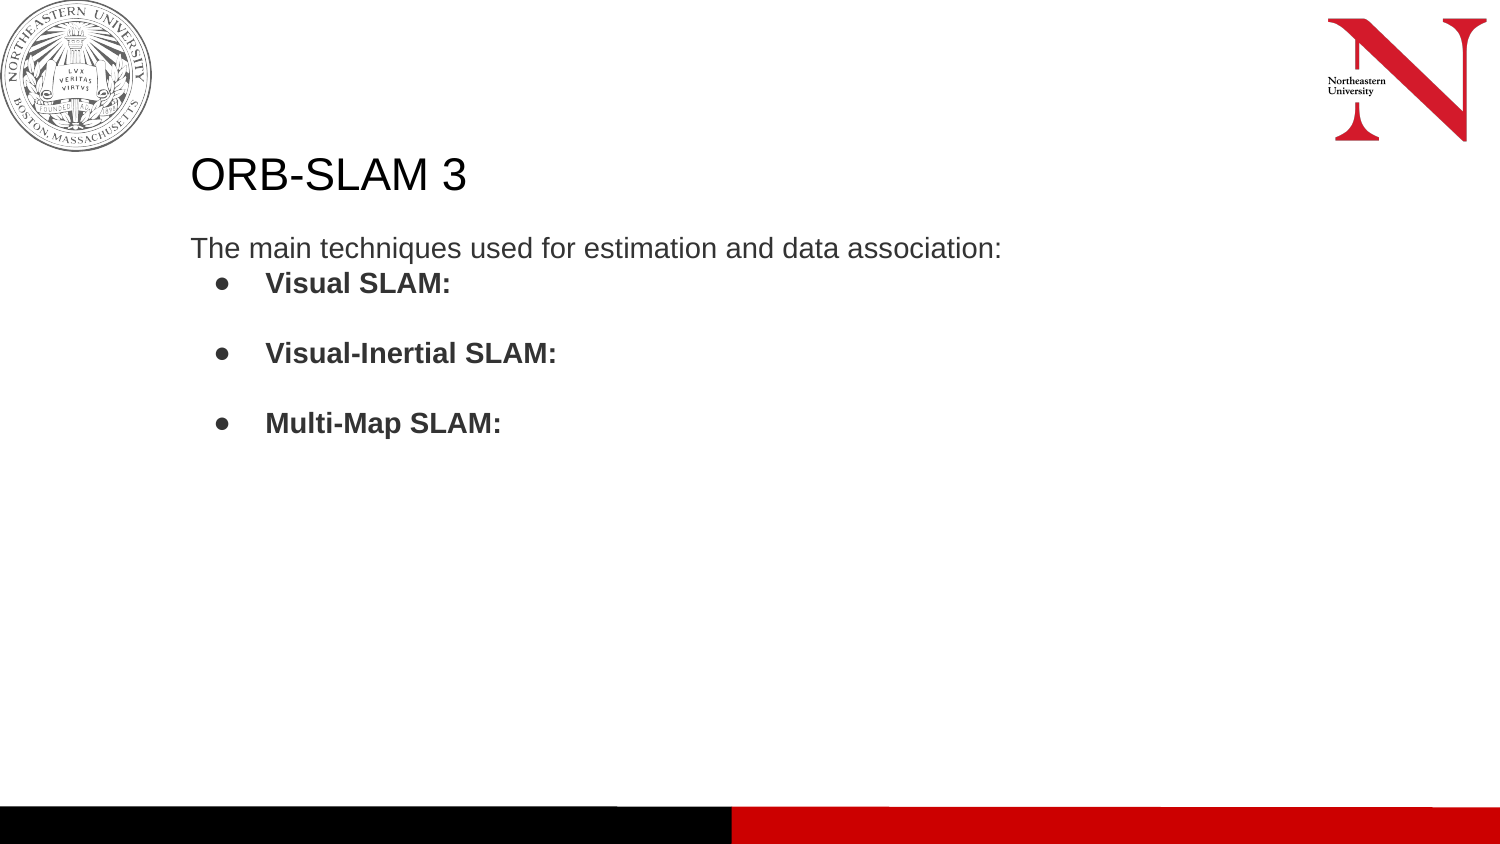

# ORB-SLAM 3
The main techniques used for estimation and data association:
Visual SLAM:

Visual-Inertial SLAM:

Multi-Map SLAM: